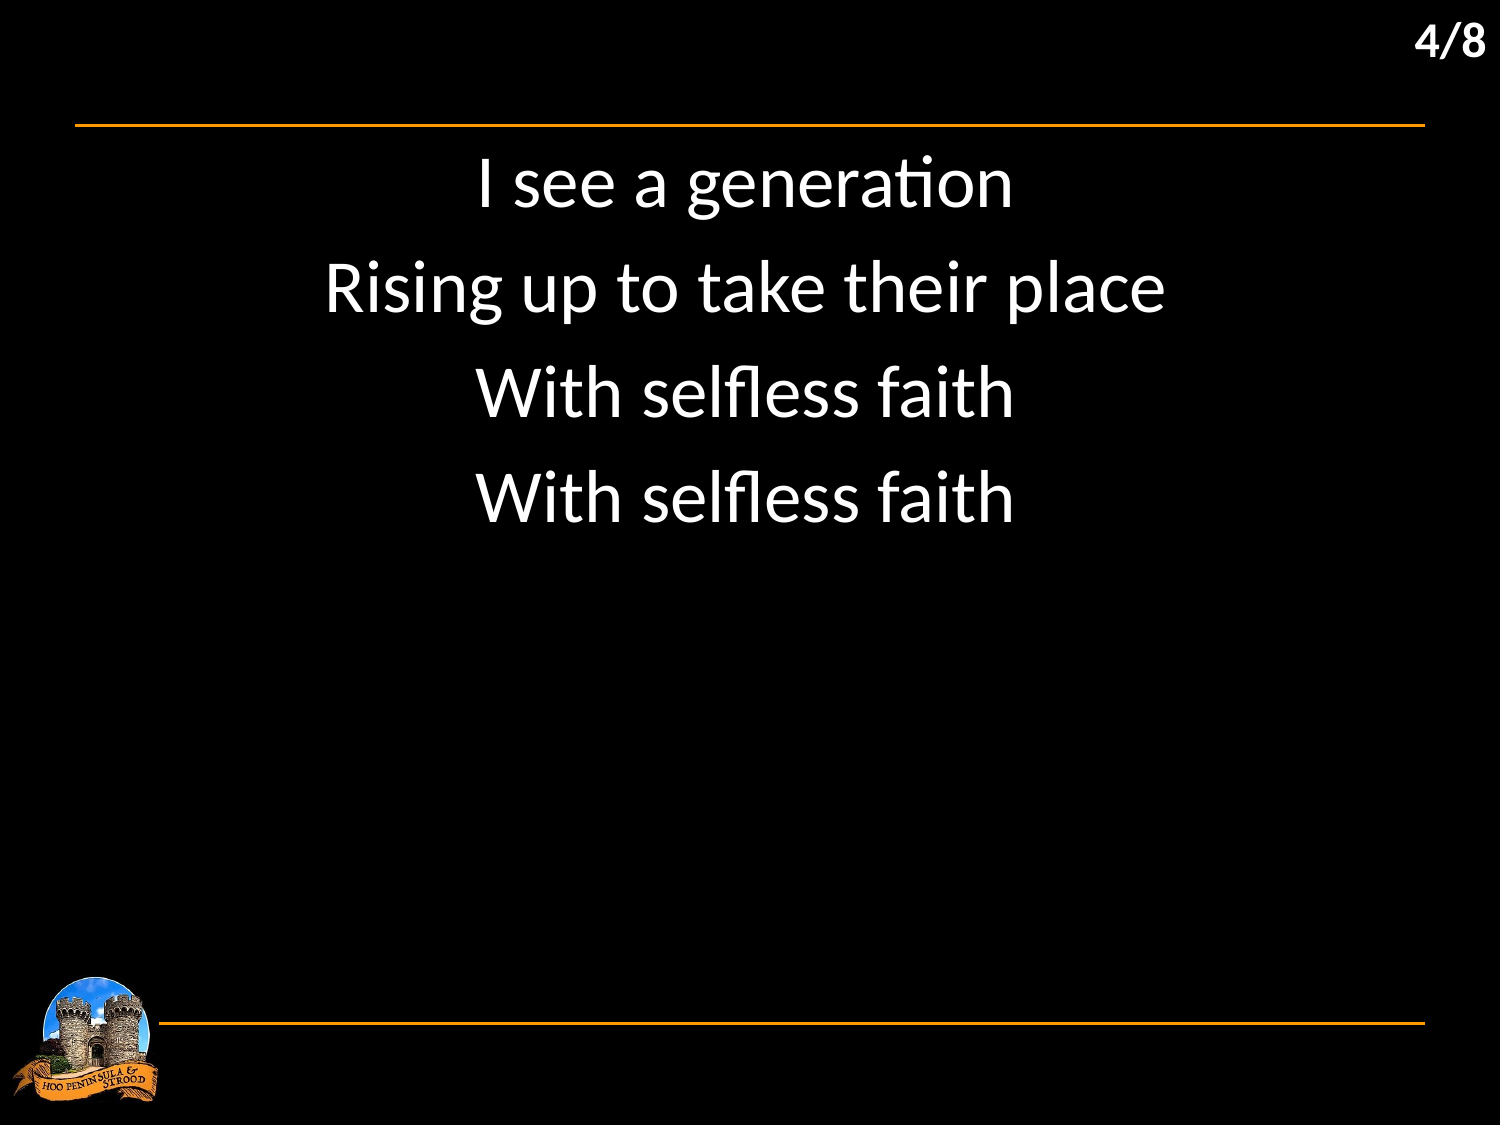

4/8
I see a generation
Rising up to take their place
With selfless faith
With selfless faith